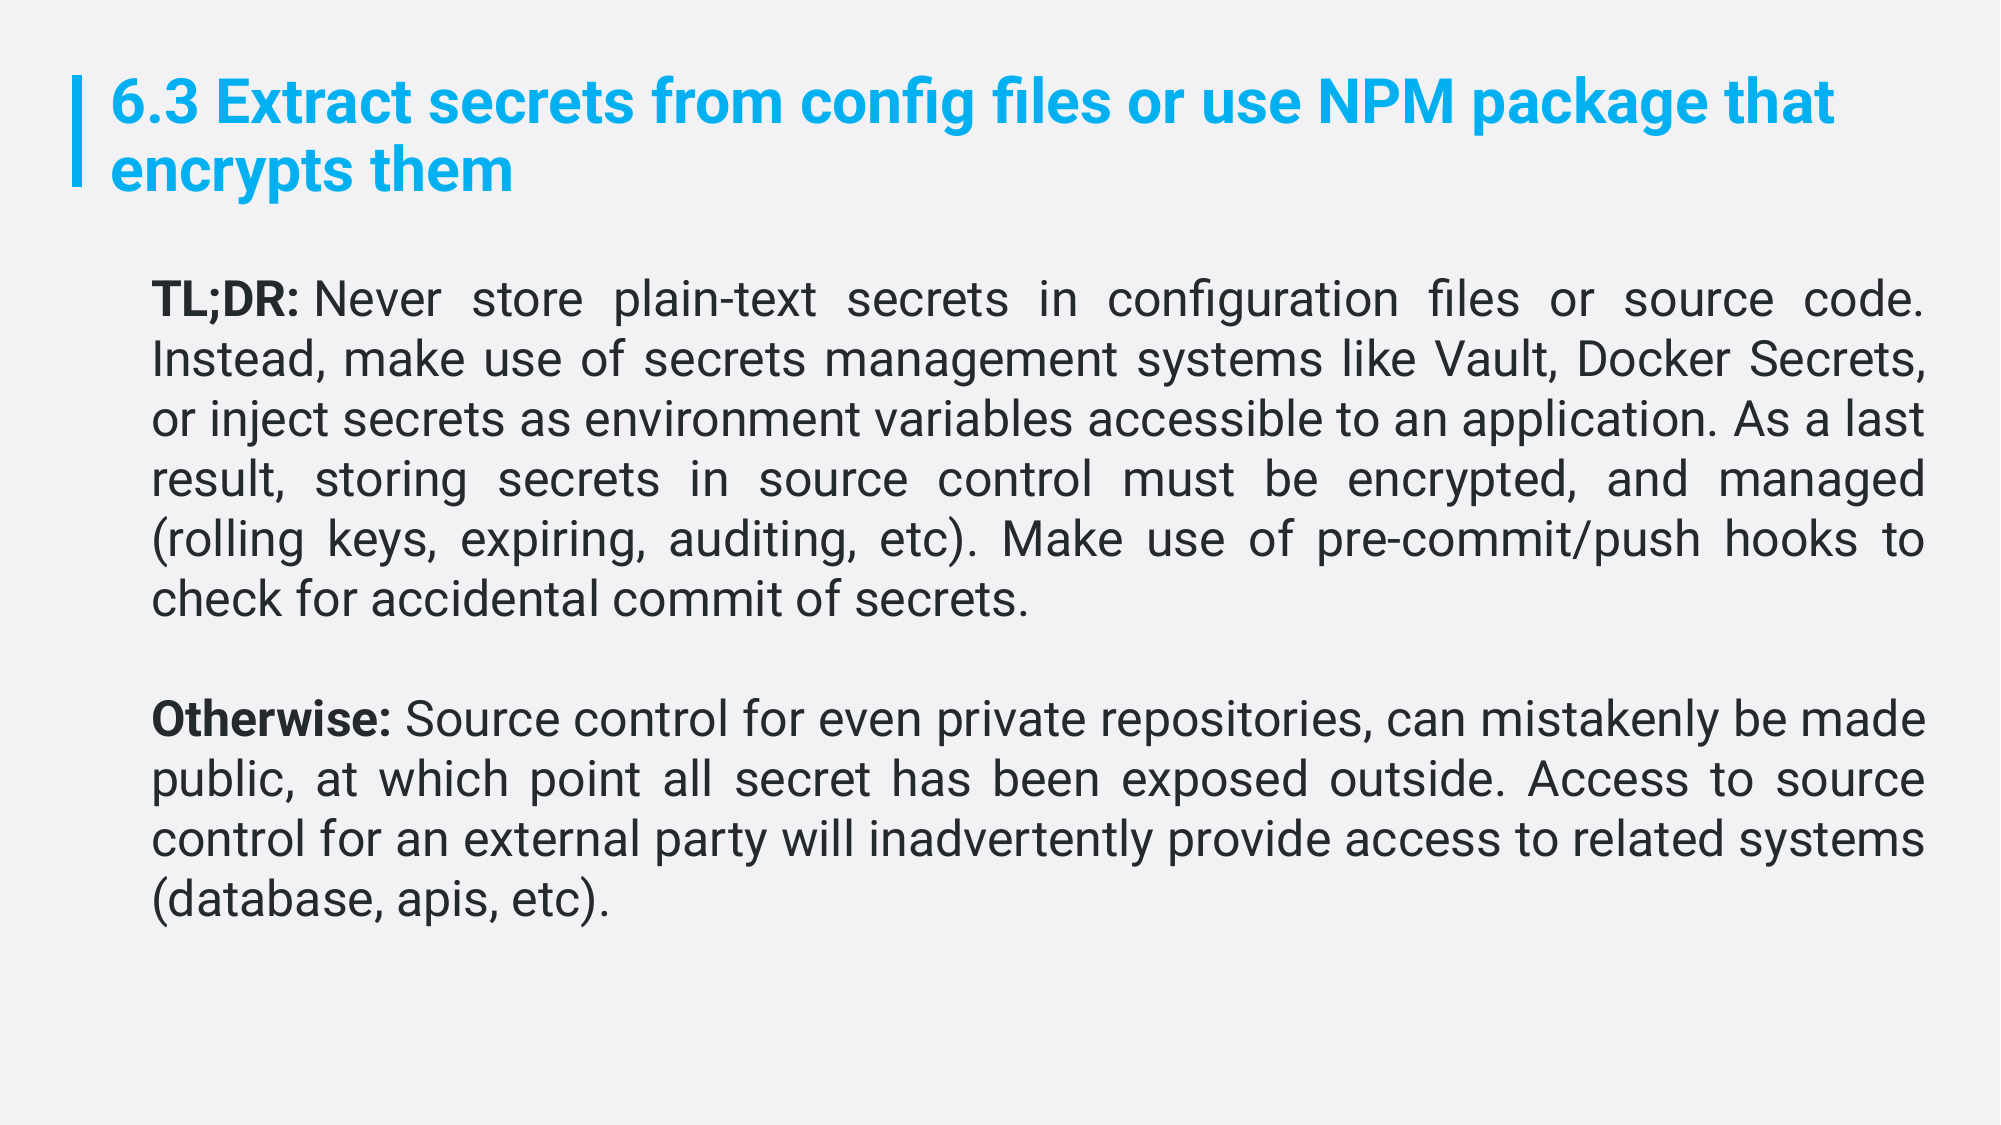

# 6.3 Extract secrets from config files or use NPM package that encrypts them
TL;DR: Never store plain-text secrets in configuration files or source code. Instead, make use of secrets management systems like Vault, Docker Secrets, or inject secrets as environment variables accessible to an application. As a last result, storing secrets in source control must be encrypted, and managed (rolling keys, expiring, auditing, etc). Make use of pre-commit/push hooks to check for accidental commit of secrets.

Otherwise: Source control for even private repositories, can mistakenly be made public, at which point all secret has been exposed outside. Access to source control for an external party will inadvertently provide access to related systems (database, apis, etc).